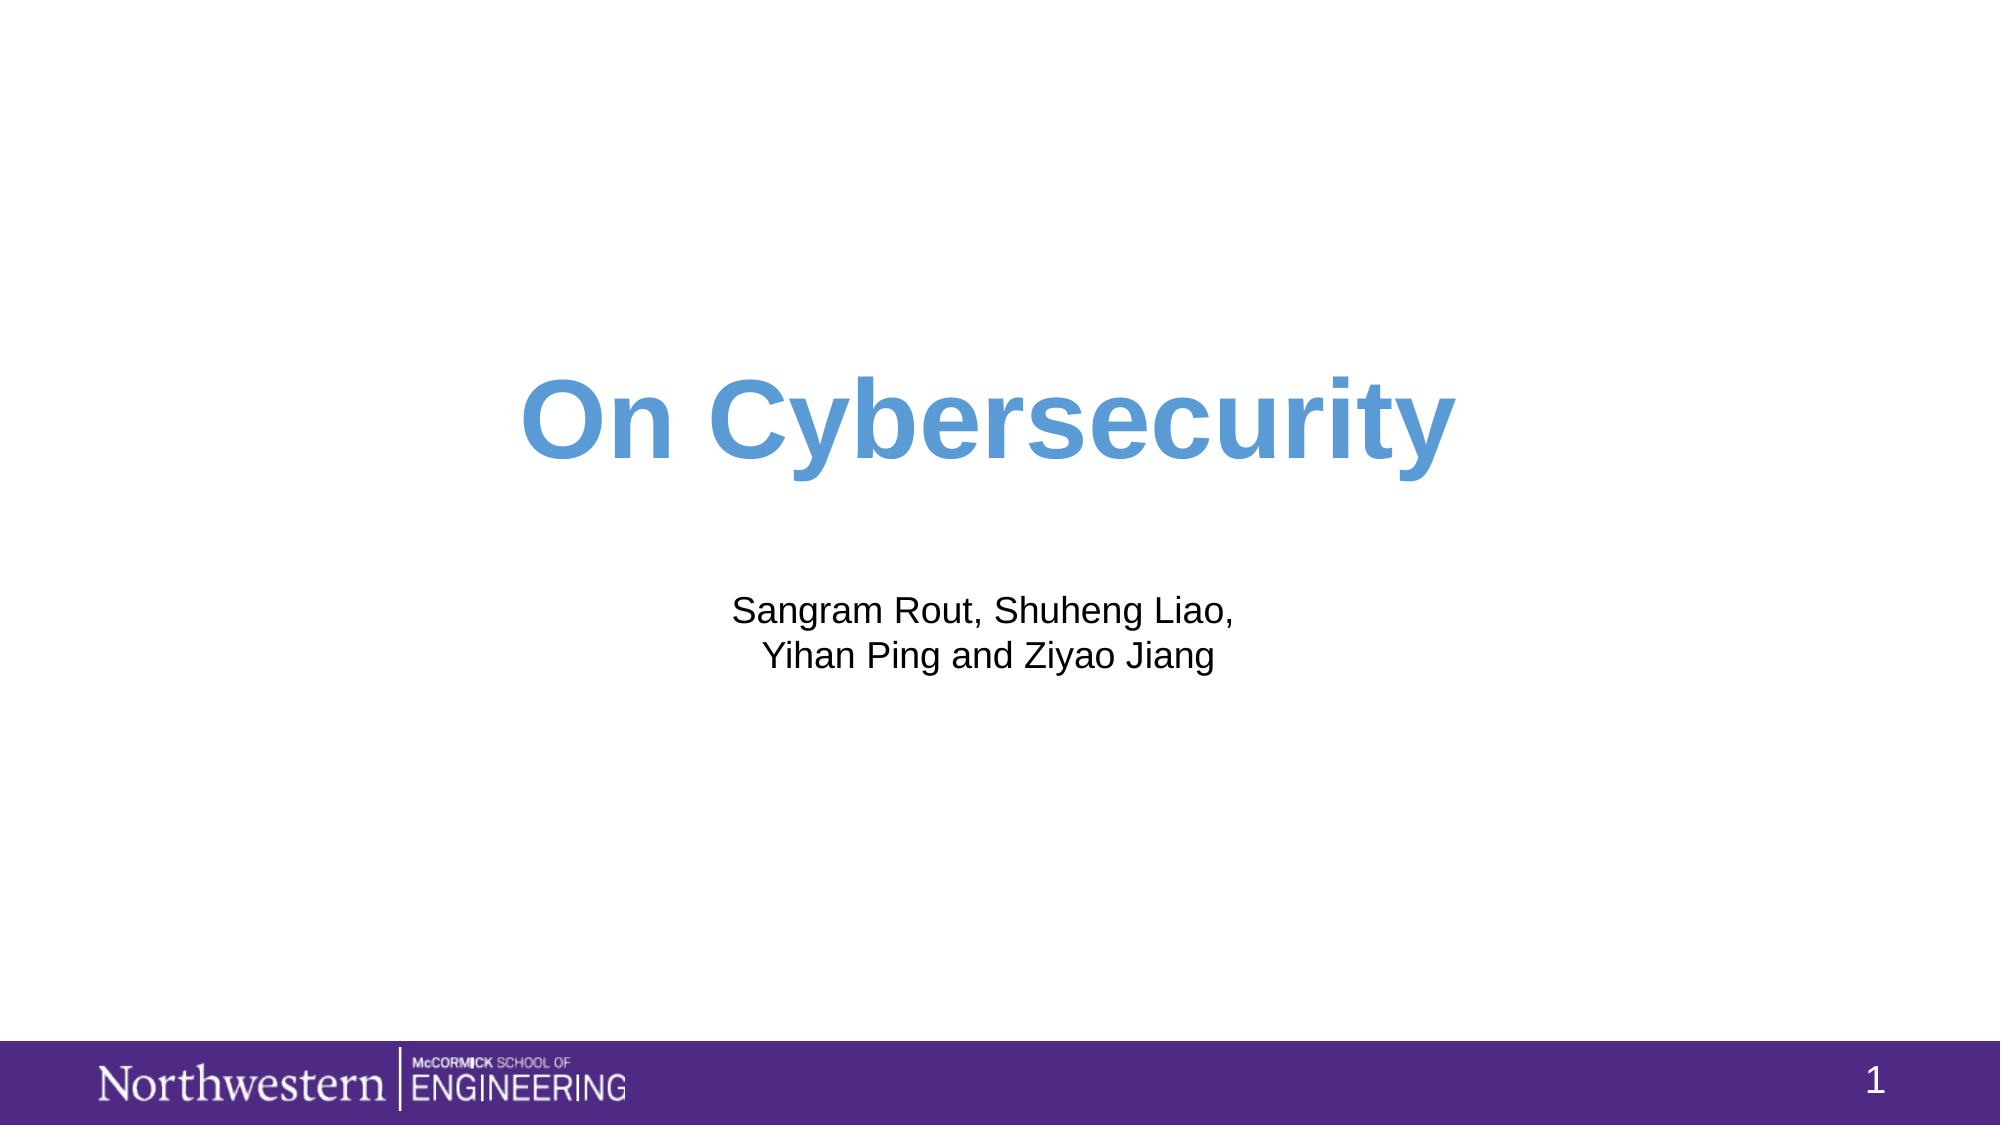

On Cybersecurity
Sangram Rout, Shuheng Liao,
Yihan Ping and Ziyao Jiang